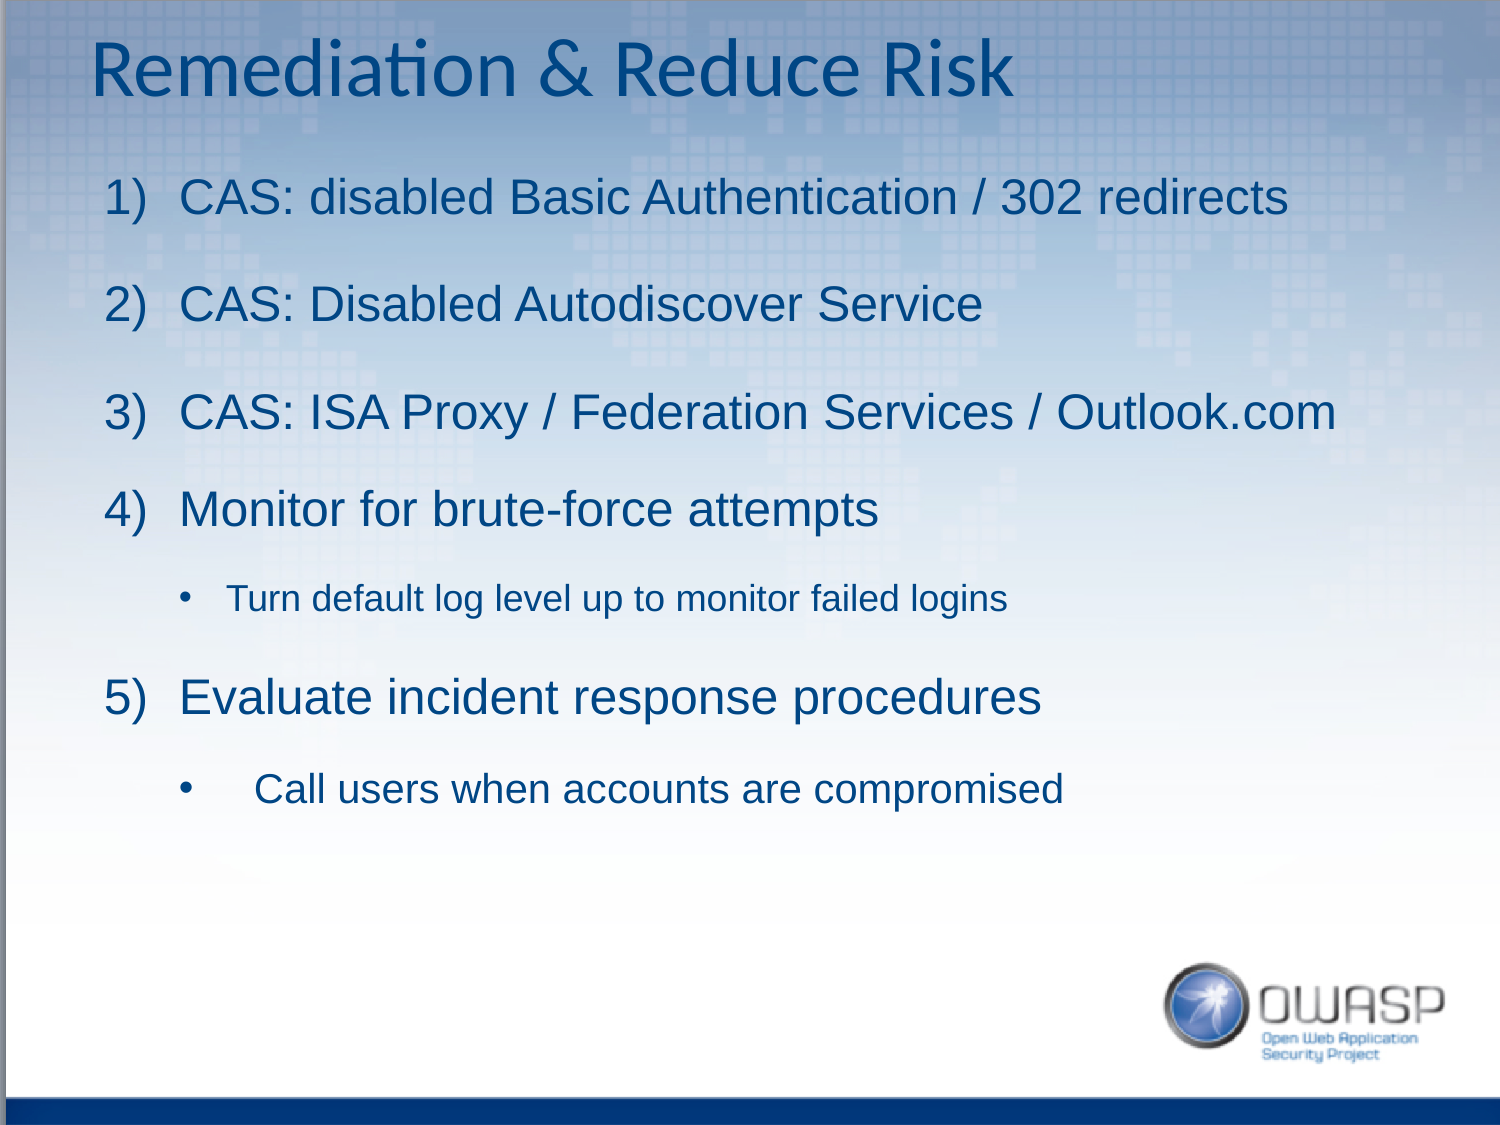

Remediation & Reduce Risk
CAS: disabled Basic Authentication / 302 redirects
CAS: Disabled Autodiscover Service
CAS: ISA Proxy / Federation Services / Outlook.com
Monitor for brute-force attempts
Turn default log level up to monitor failed logins
Evaluate incident response procedures
Call users when accounts are compromised